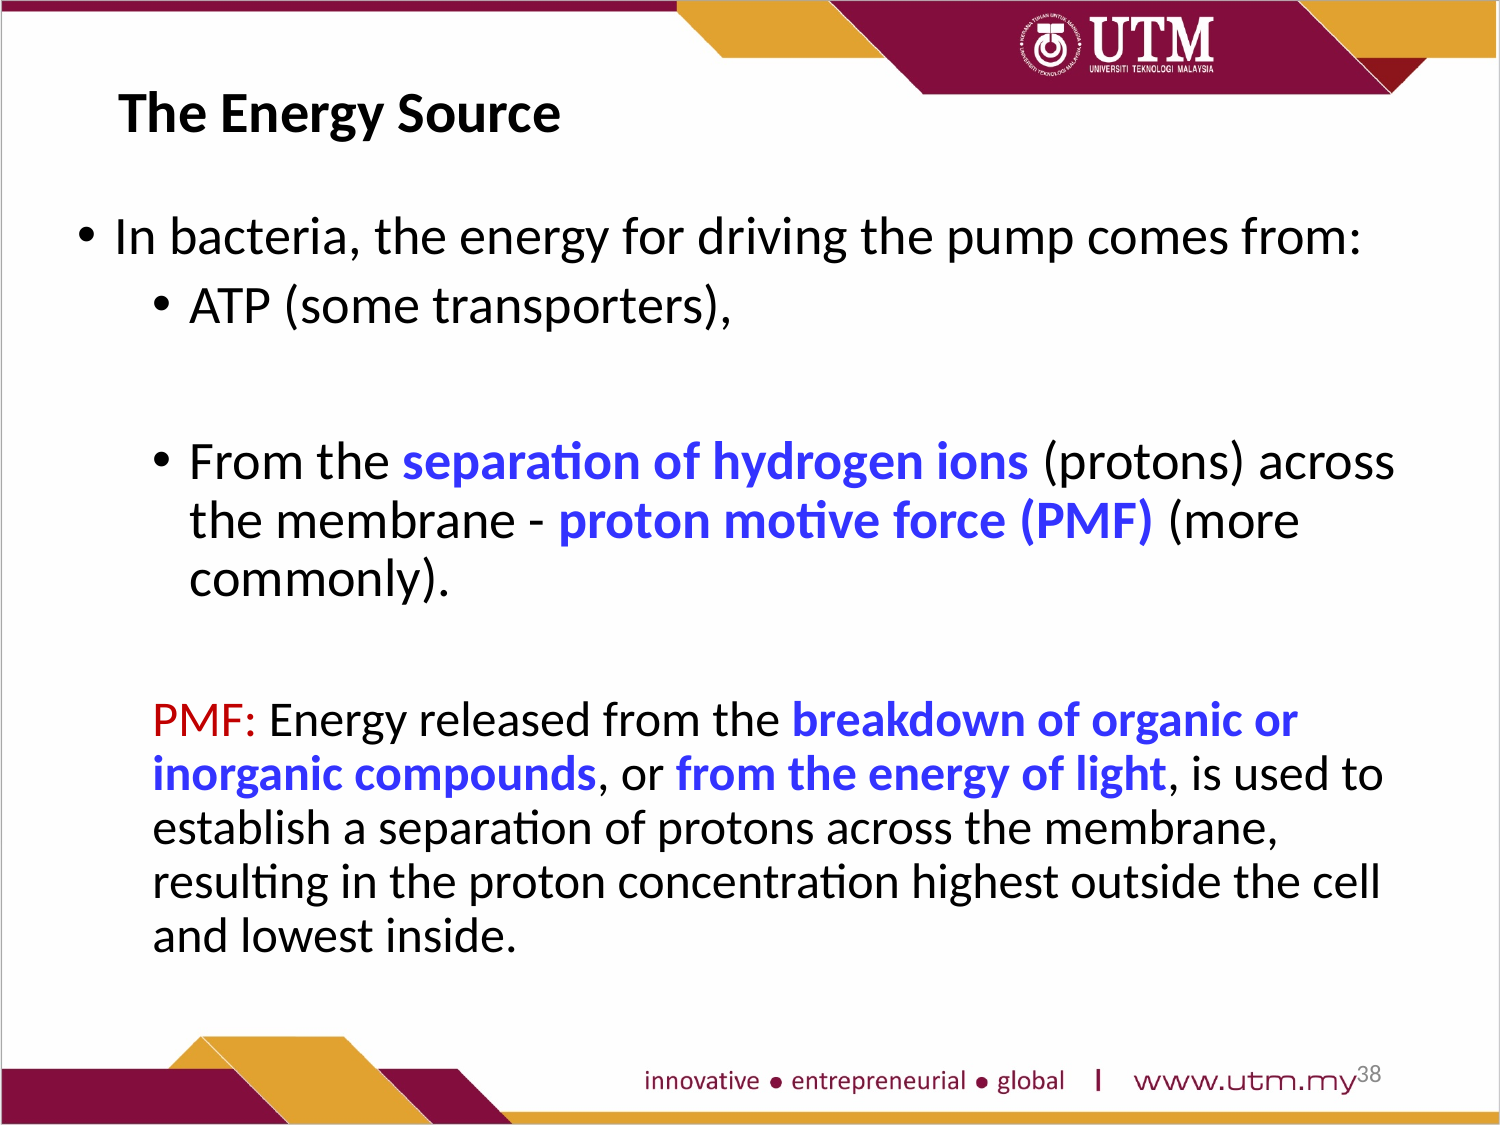

# The Energy Source
In bacteria, the energy for driving the pump comes from:
ATP (some transporters),

From the separation of hydrogen ions (protons) across the membrane - proton motive force (PMF) (more commonly).

PMF: Energy released from the breakdown of organic or inorganic compounds, or from the energy of light, is used to establish a separation of protons across the membrane, resulting in the proton concentration highest outside the cell and lowest inside.
38